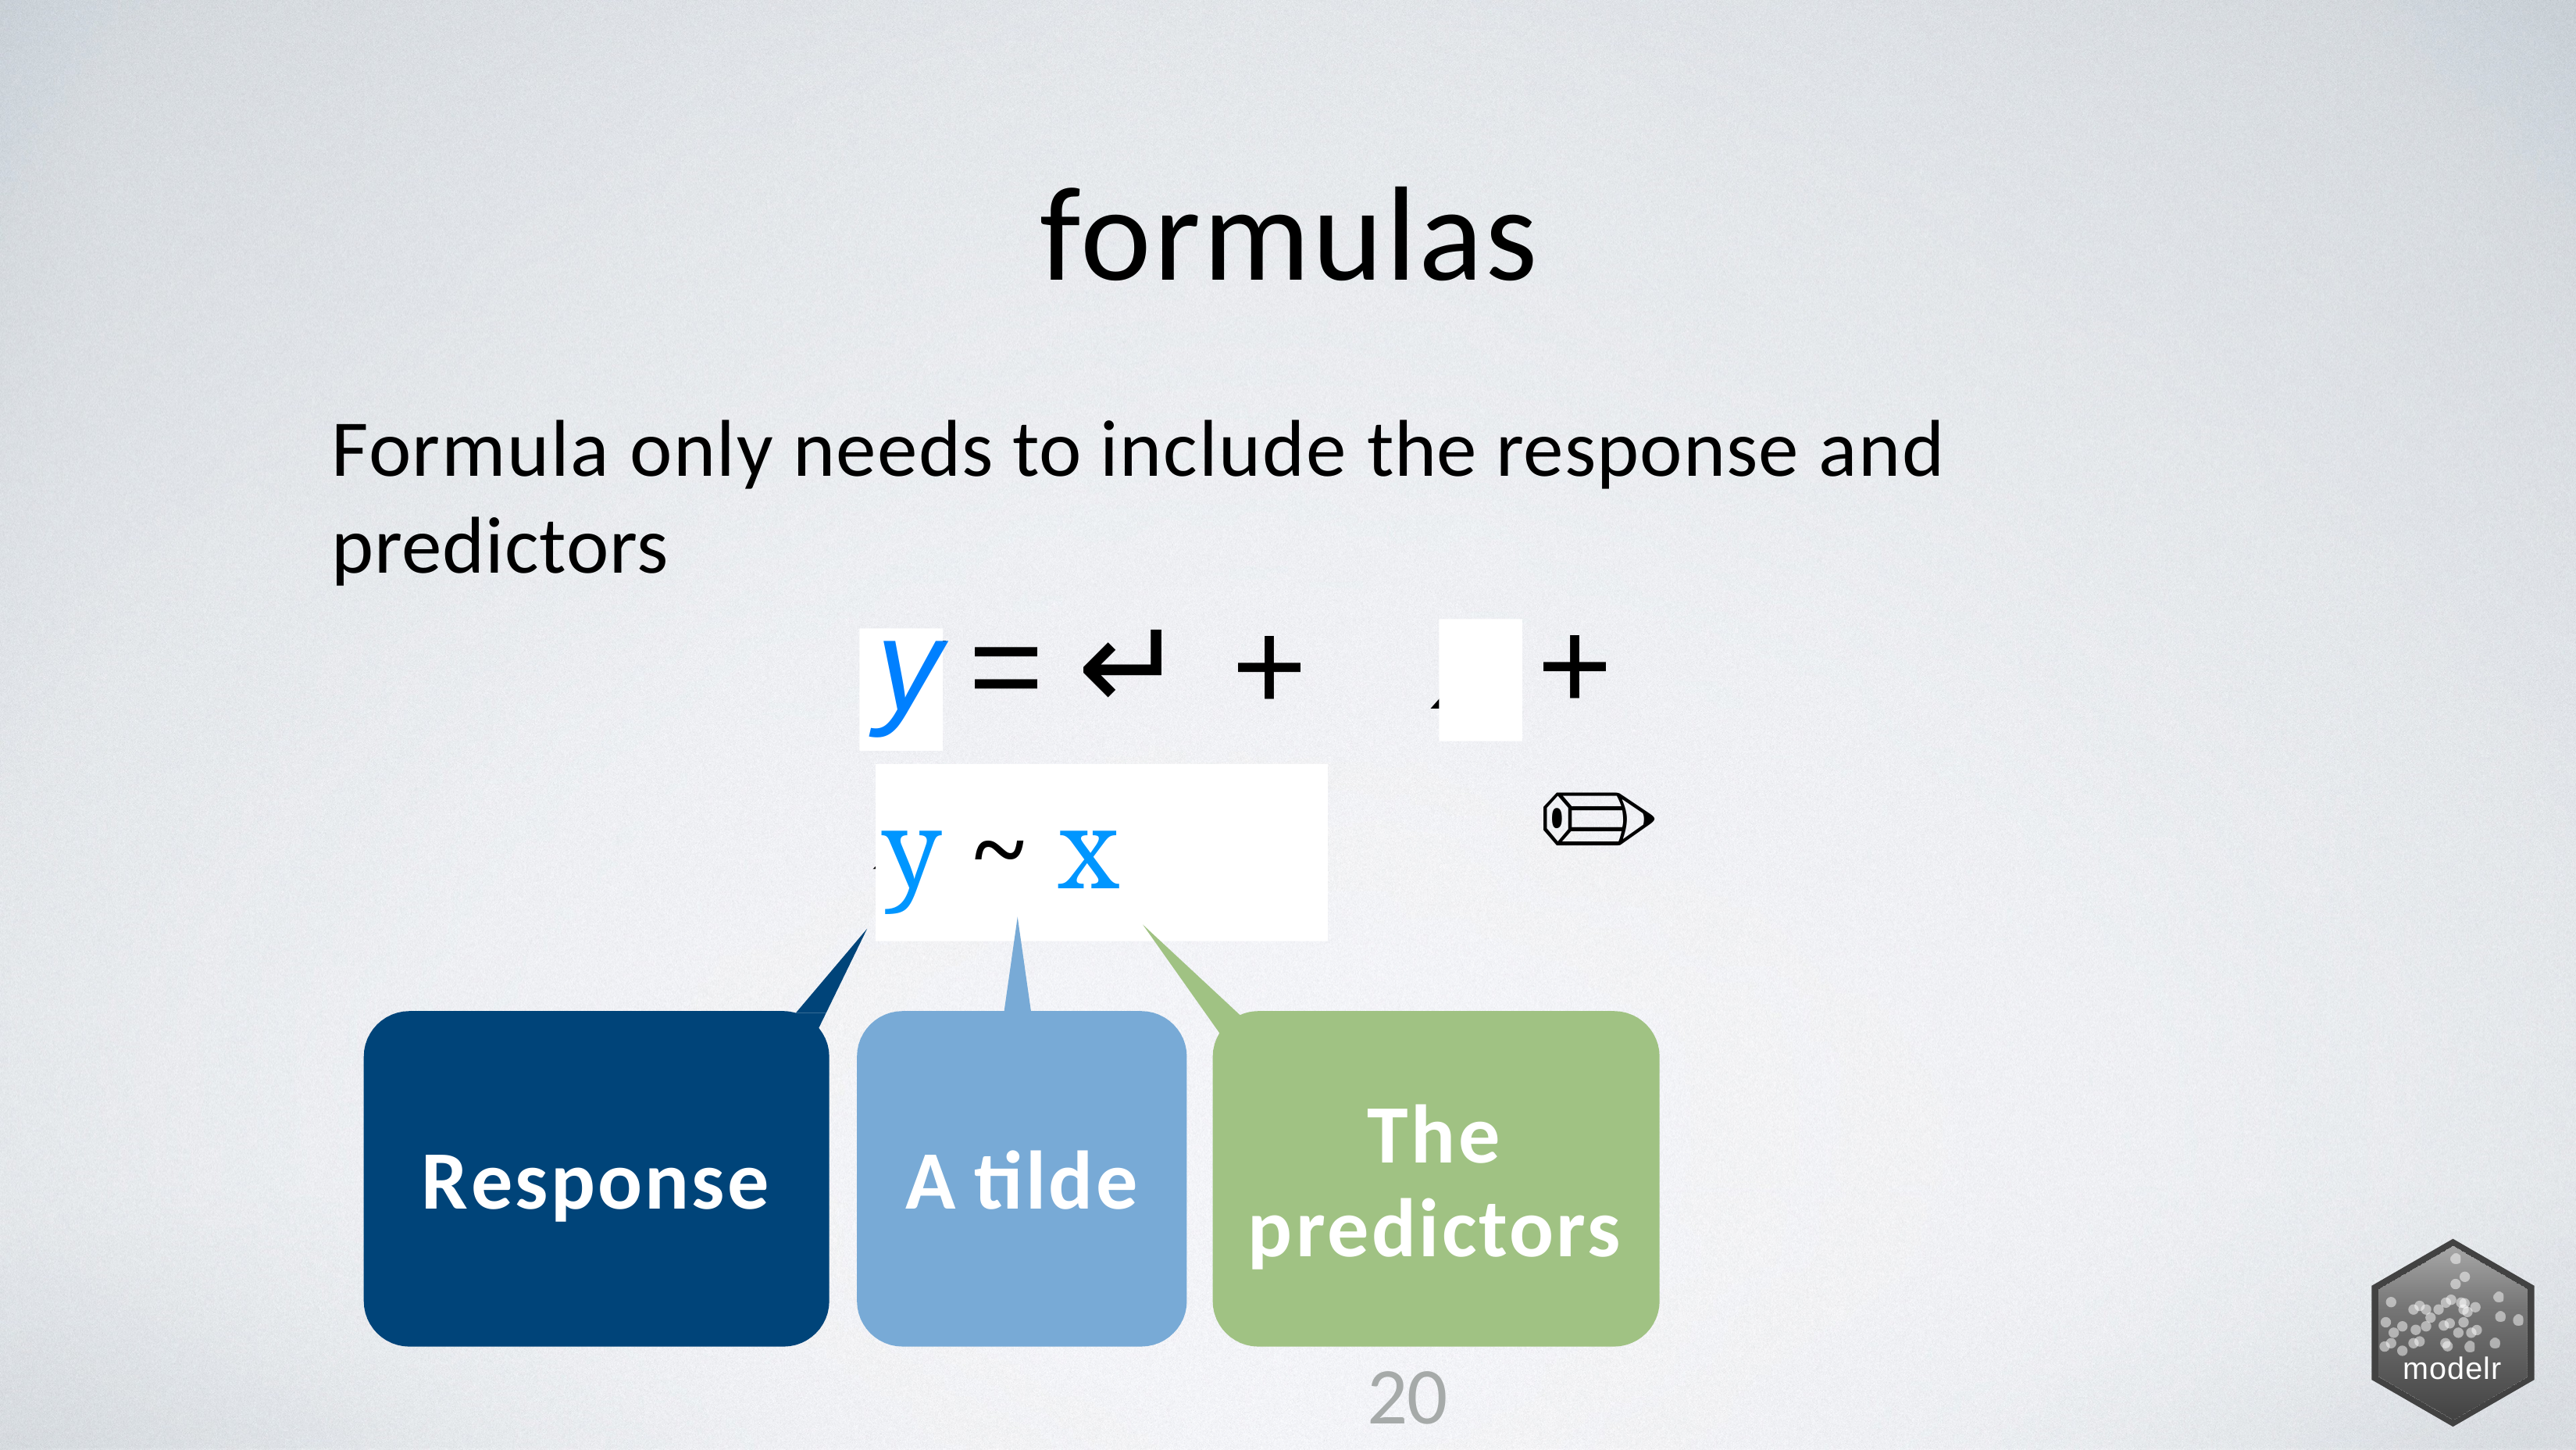

# formulas
Formula only needs to include the response and predictors
y = ↵ + Ø
+ ✏
y
x

y ~ x
y ~ x

The  predictors
20
Response
A tilde

modelr